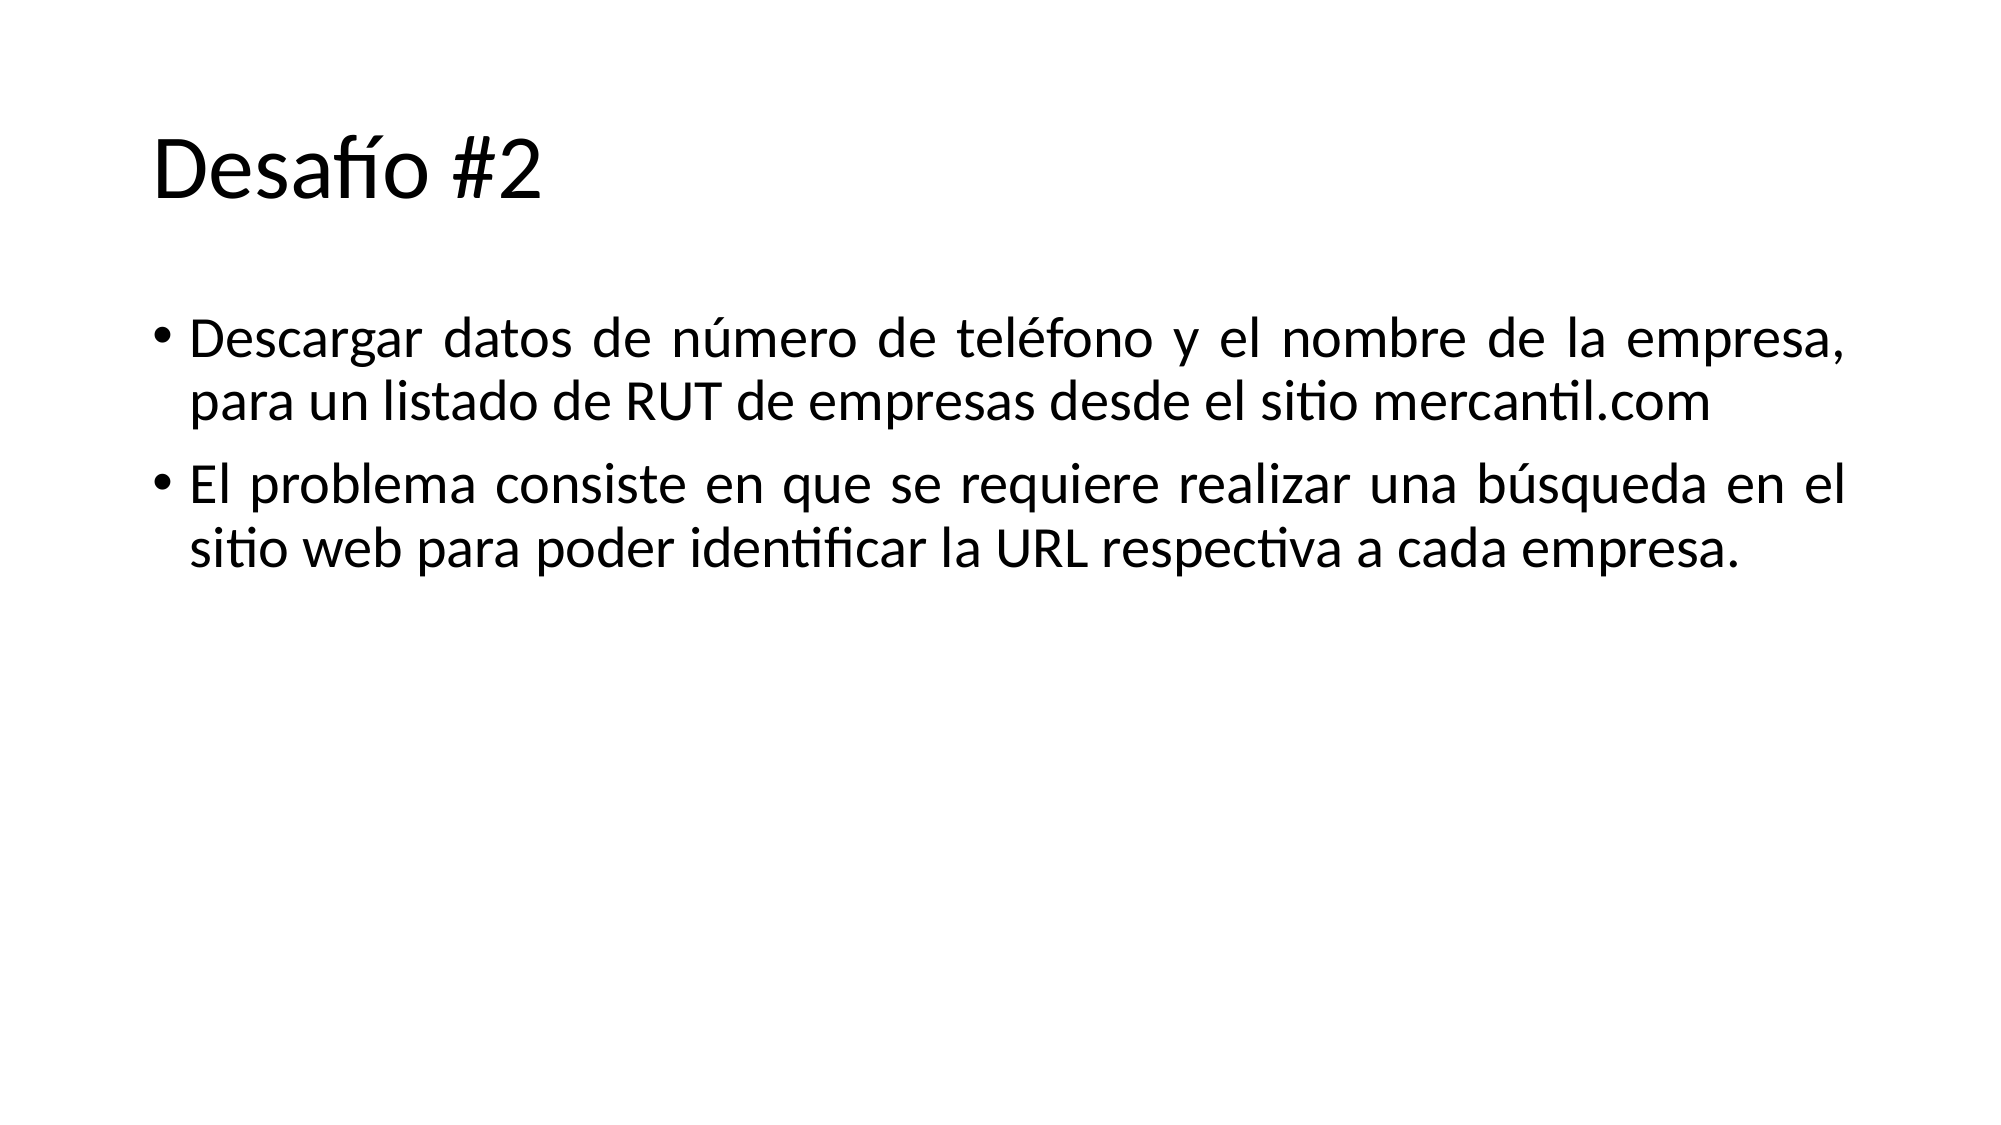

# Desafío #2
Descargar datos de número de teléfono y el nombre de la empresa, para un listado de RUT de empresas desde el sitio mercantil.com
El problema consiste en que se requiere realizar una búsqueda en el sitio web para poder identificar la URL respectiva a cada empresa.